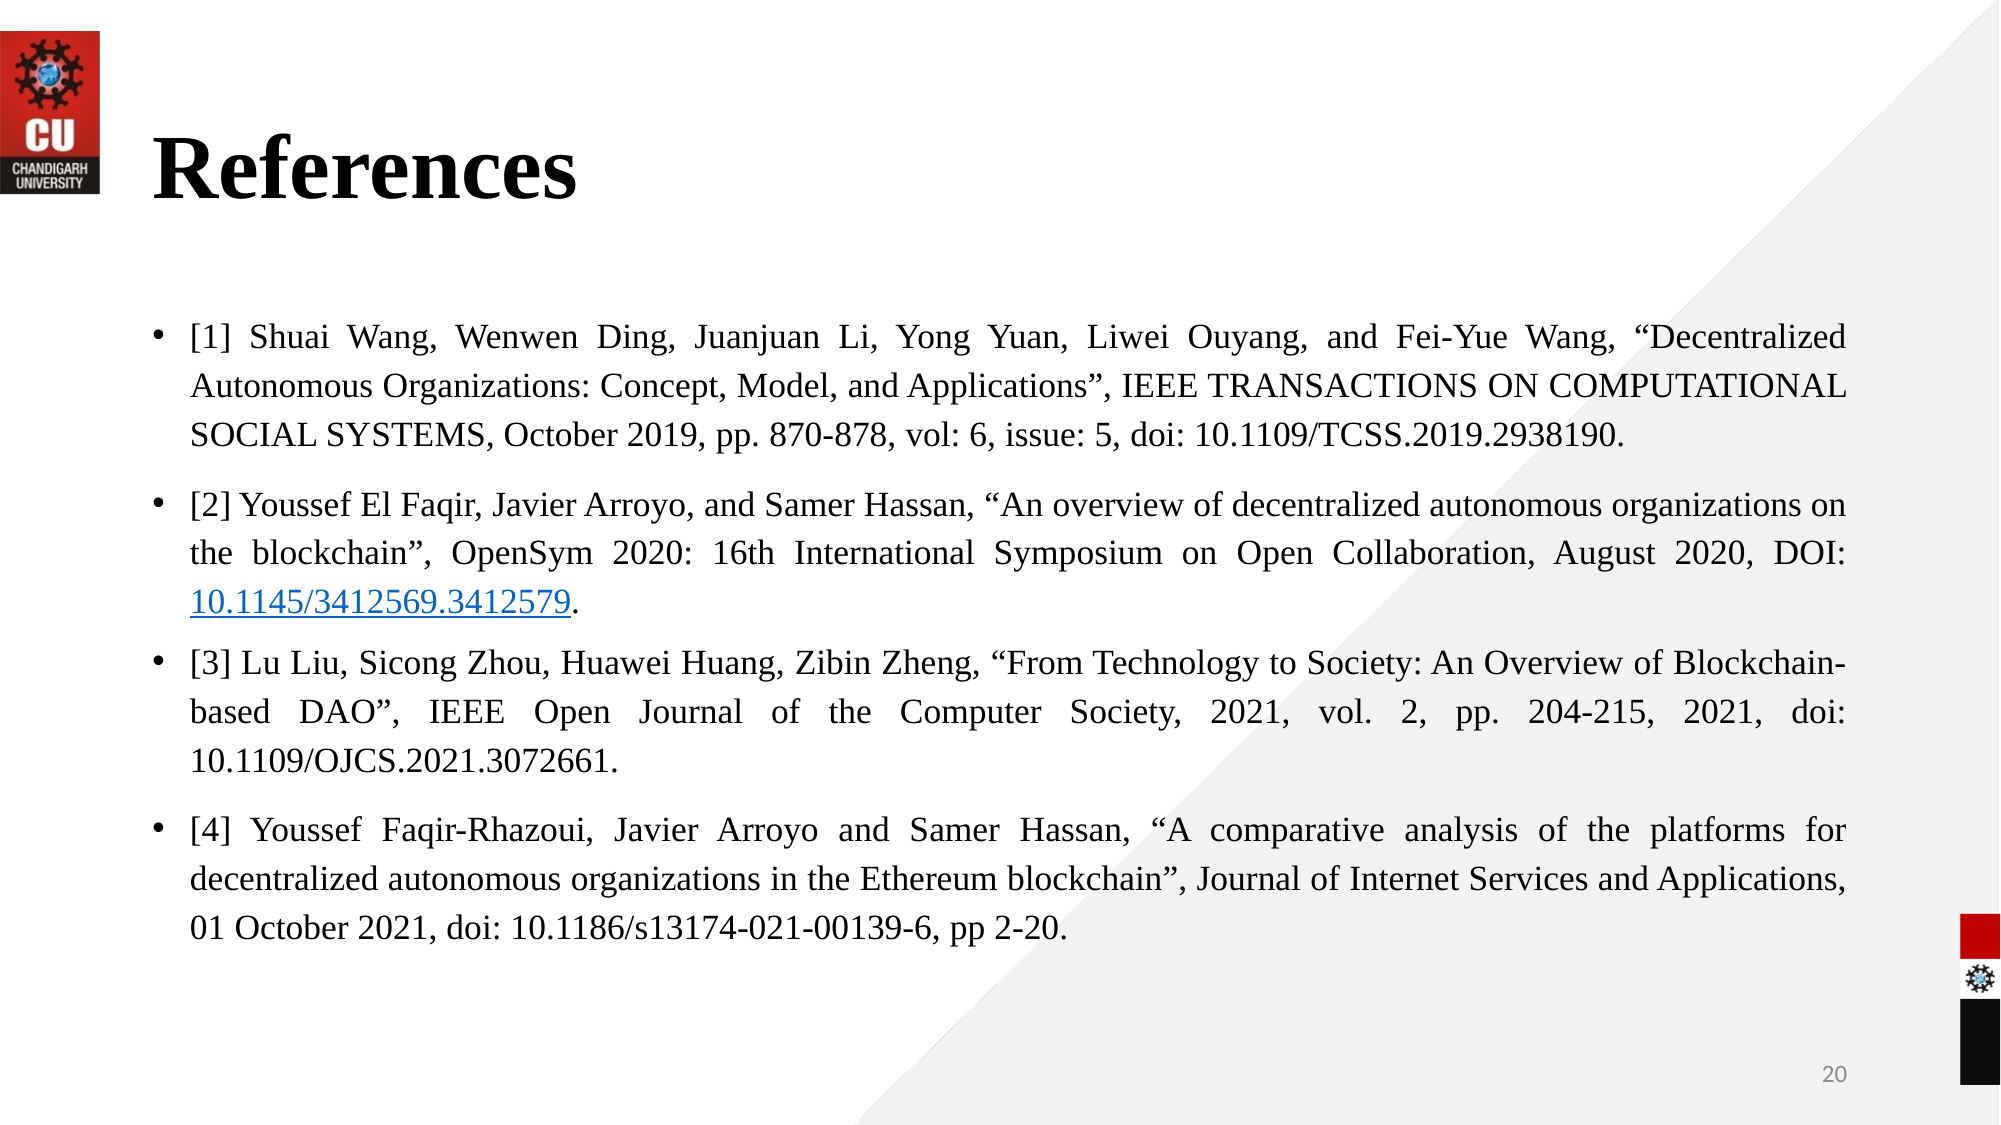

# References
[1] Shuai Wang, Wenwen Ding, Juanjuan Li, Yong Yuan, Liwei Ouyang, and Fei-Yue Wang, “Decentralized Autonomous Organizations: Concept, Model, and Applications”, IEEE TRANSACTIONS ON COMPUTATIONAL SOCIAL SYSTEMS, October 2019, pp. 870-878, vol: 6, issue: 5, doi: 10.1109/TCSS.2019.2938190.
[2] Youssef El Faqir, Javier Arroyo, and Samer Hassan, “An overview of decentralized autonomous organizations on the blockchain”, OpenSym 2020: 16th International Symposium on Open Collaboration, August 2020, DOI:10.1145/3412569.3412579.
[3] Lu Liu, Sicong Zhou, Huawei Huang, Zibin Zheng, “From Technology to Society: An Overview of Blockchain-based DAO”, IEEE Open Journal of the Computer Society, 2021, vol. 2, pp. 204-215, 2021, doi: 10.1109/OJCS.2021.3072661.
[4] Youssef Faqir-Rhazoui, Javier Arroyo and Samer Hassan, “A comparative analysis of the platforms for decentralized autonomous organizations in the Ethereum blockchain”, Journal of Internet Services and Applications, 01 October 2021, doi: 10.1186/s13174-021-00139-6, pp 2-20.

20